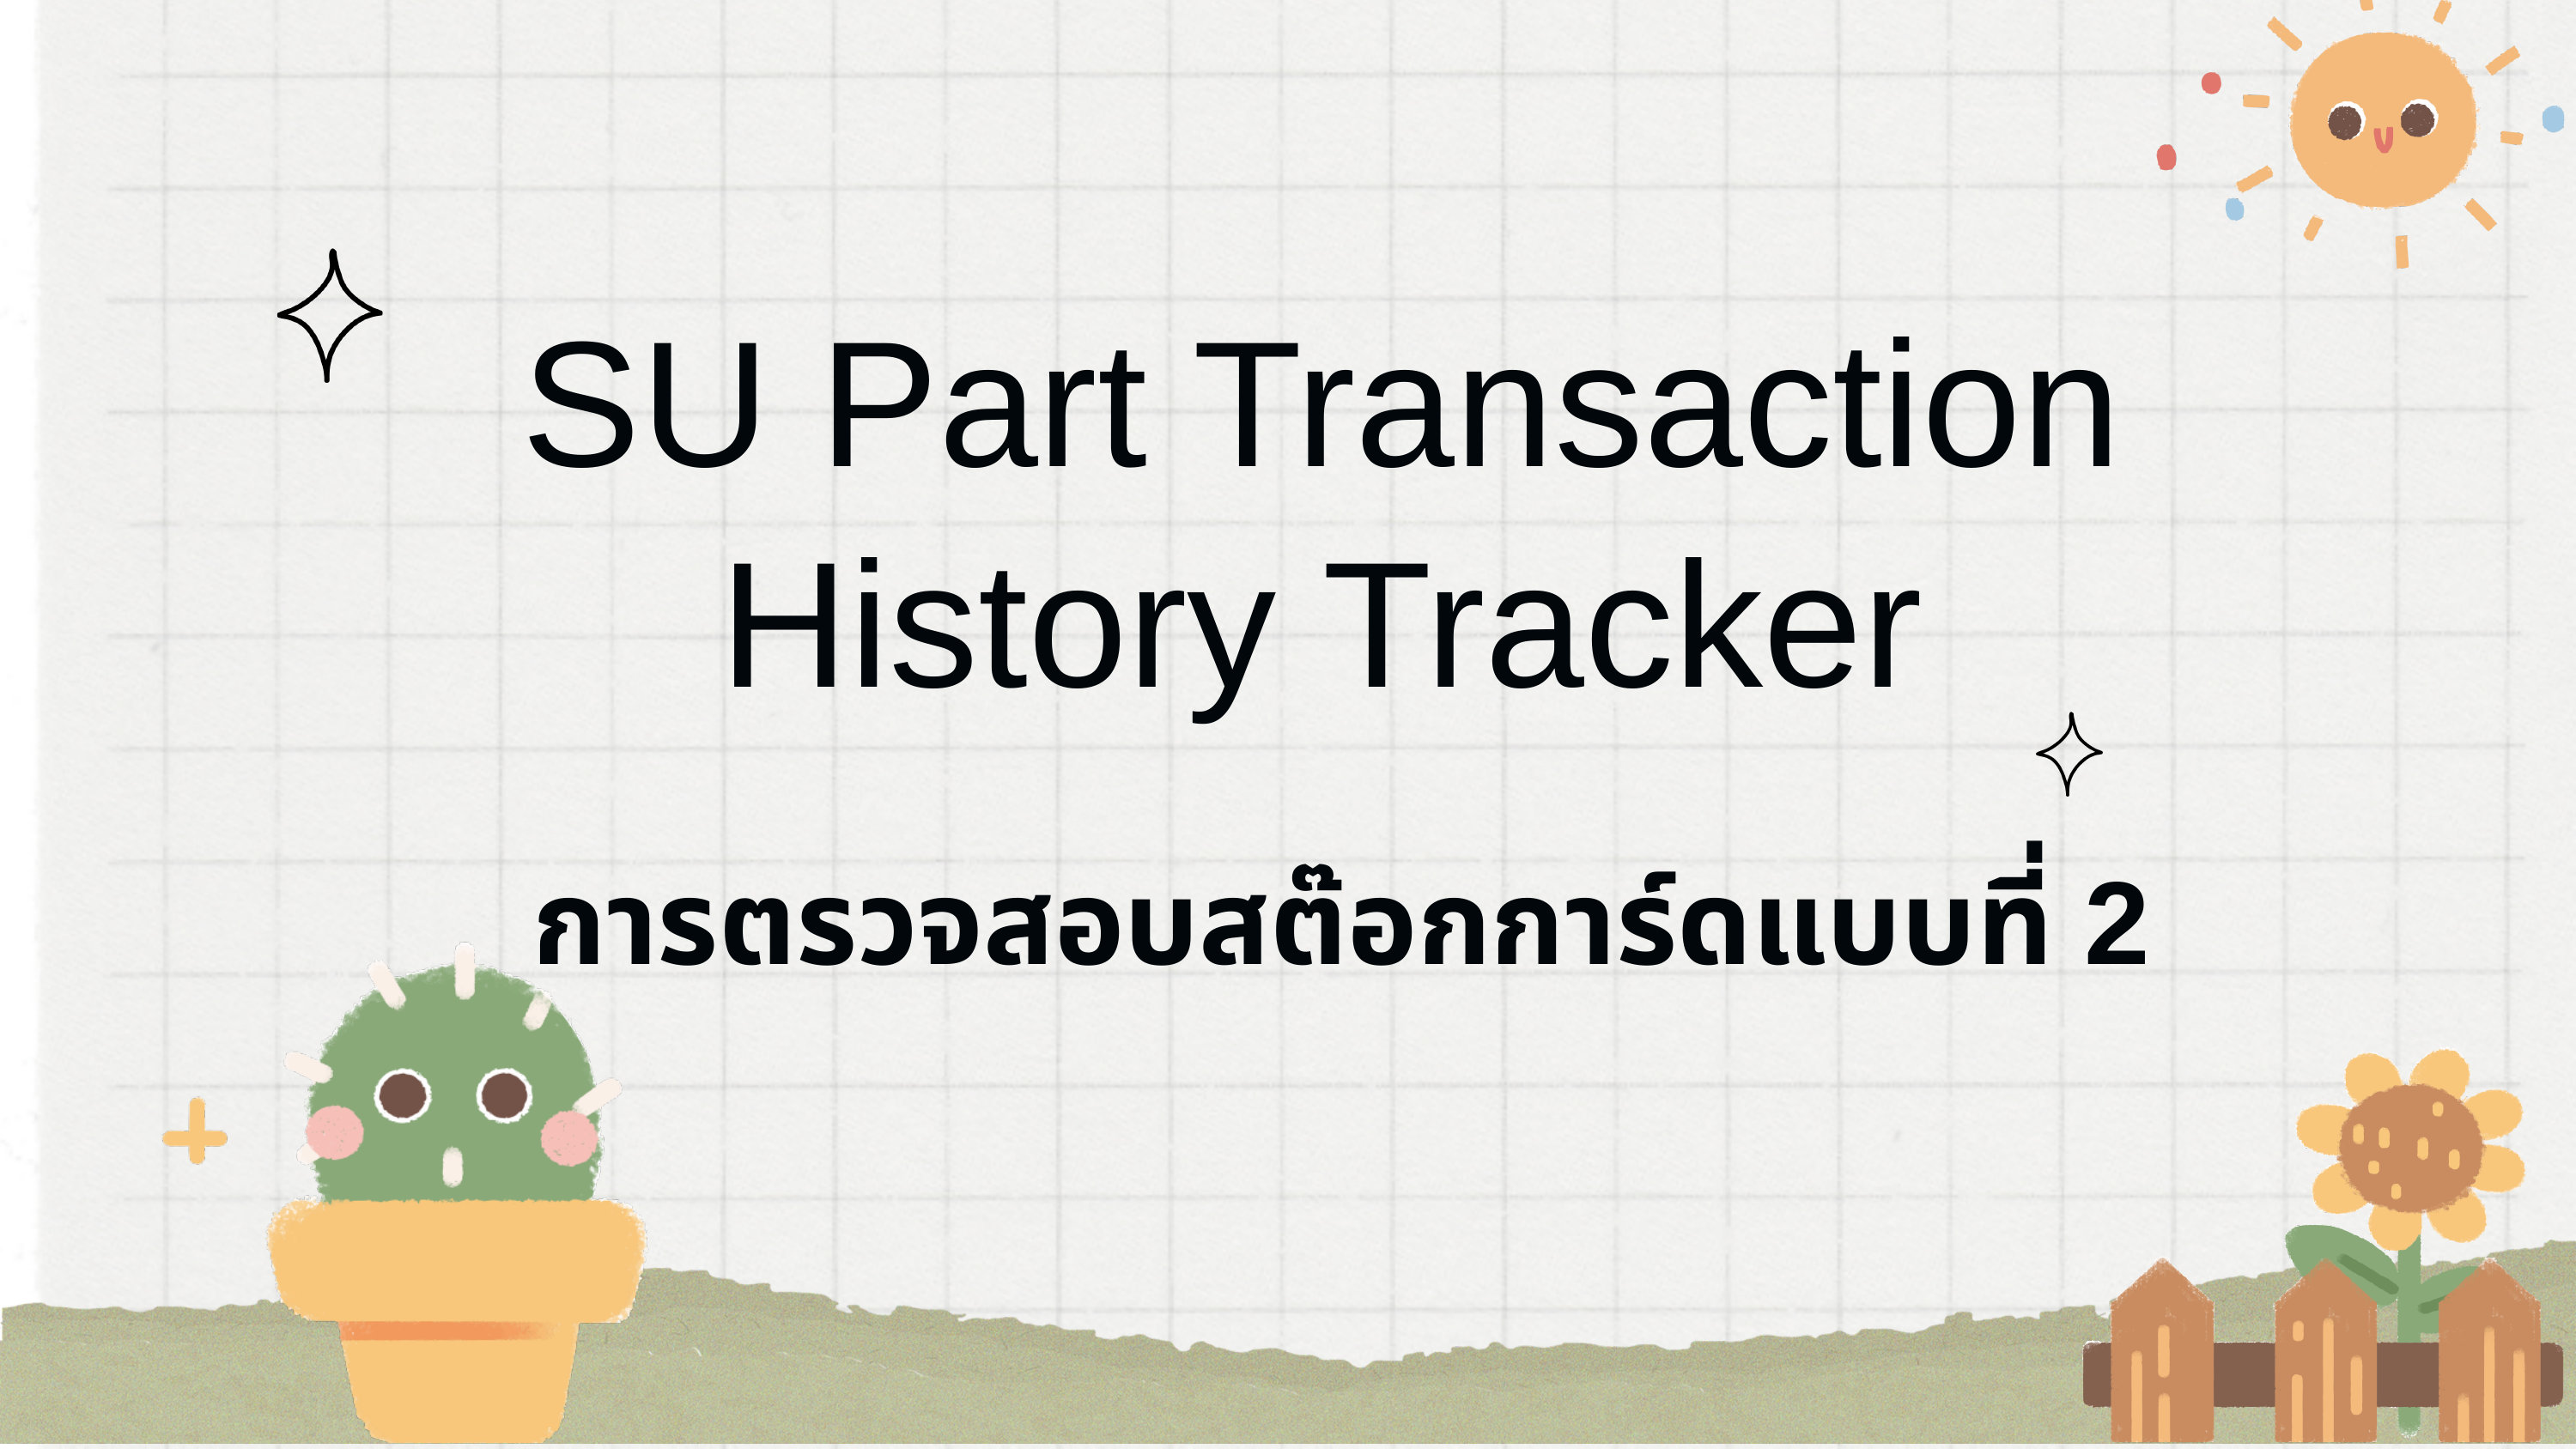

SU Part Transaction

History Tracker

การตรวจสอบสต๊อกการ์ดแบบที่ 2